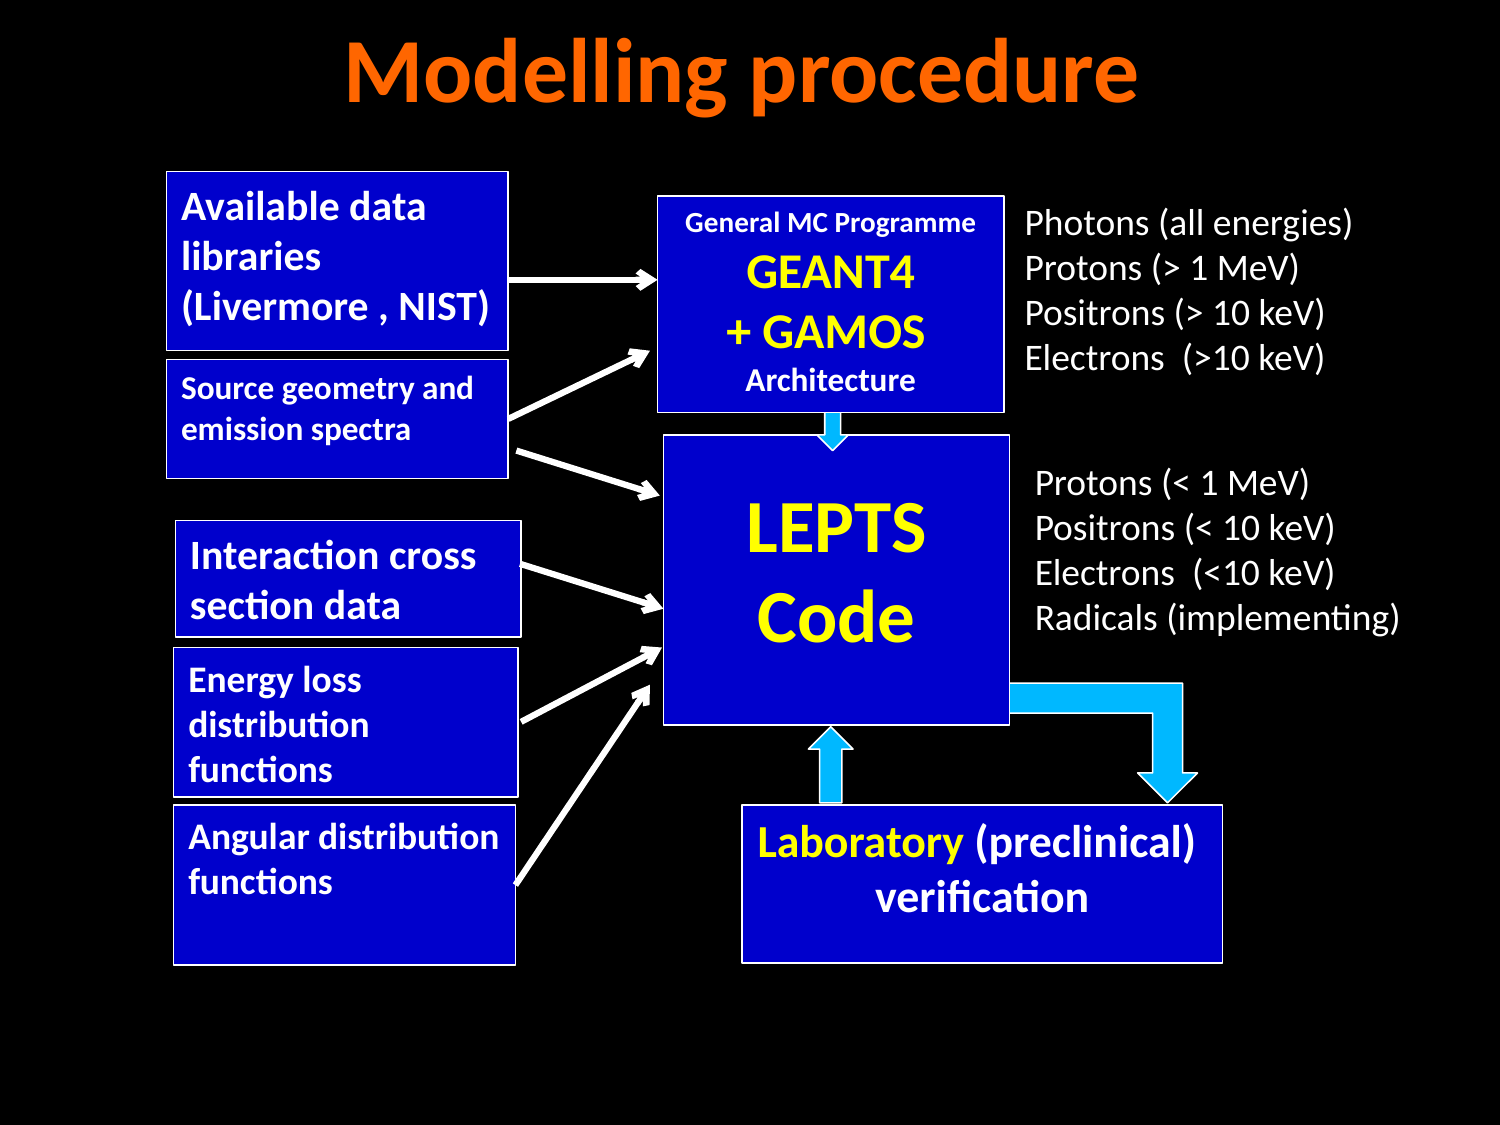

Modelling procedure
Available data libraries (Livermore , NIST)
Photons (all energies)
Protons (> 1 MeV)
Positrons (> 10 keV)
Electrons  (>10 keV)
General MC Programme GEANT4
+ GAMOS  Architecture

Source geometry and emission spectra

LEPTS Code
Protons (< 1 MeV)
Positrons (< 10 keV)
Electrons  (<10 keV)
Radicals (implementing)
Interaction cross section data
Energy loss distribution functions

Laboratory (preclinical)  verification
Angular distribution functions